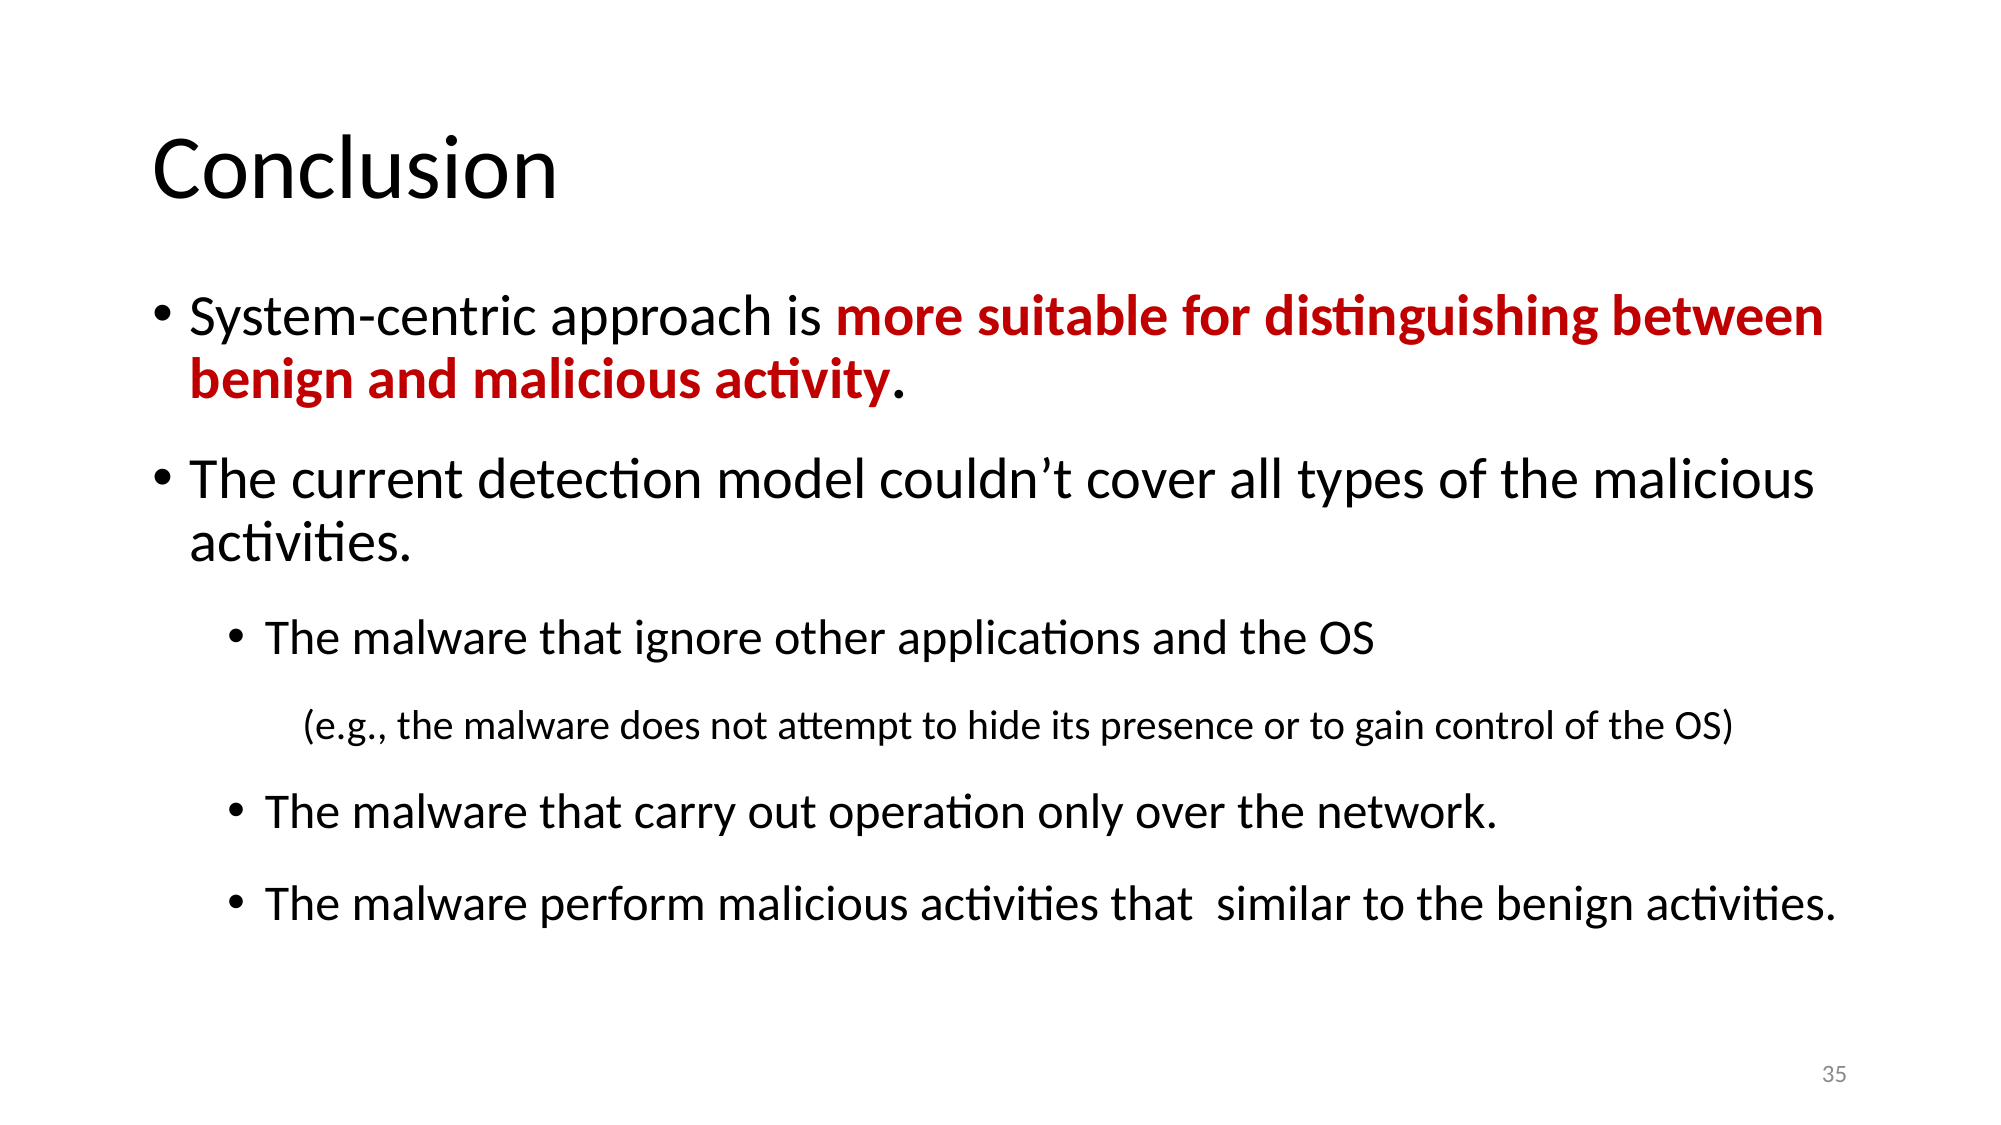

# Conclusion
System-centric approach is more suitable for distinguishing between benign and malicious activity.
The current detection model couldn’t cover all types of the malicious activities.
The malware that ignore other applications and the OS
(e.g., the malware does not attempt to hide its presence or to gain control of the OS)
The malware that carry out operation only over the network.
The malware perform malicious activities that  similar to the benign activities.
35